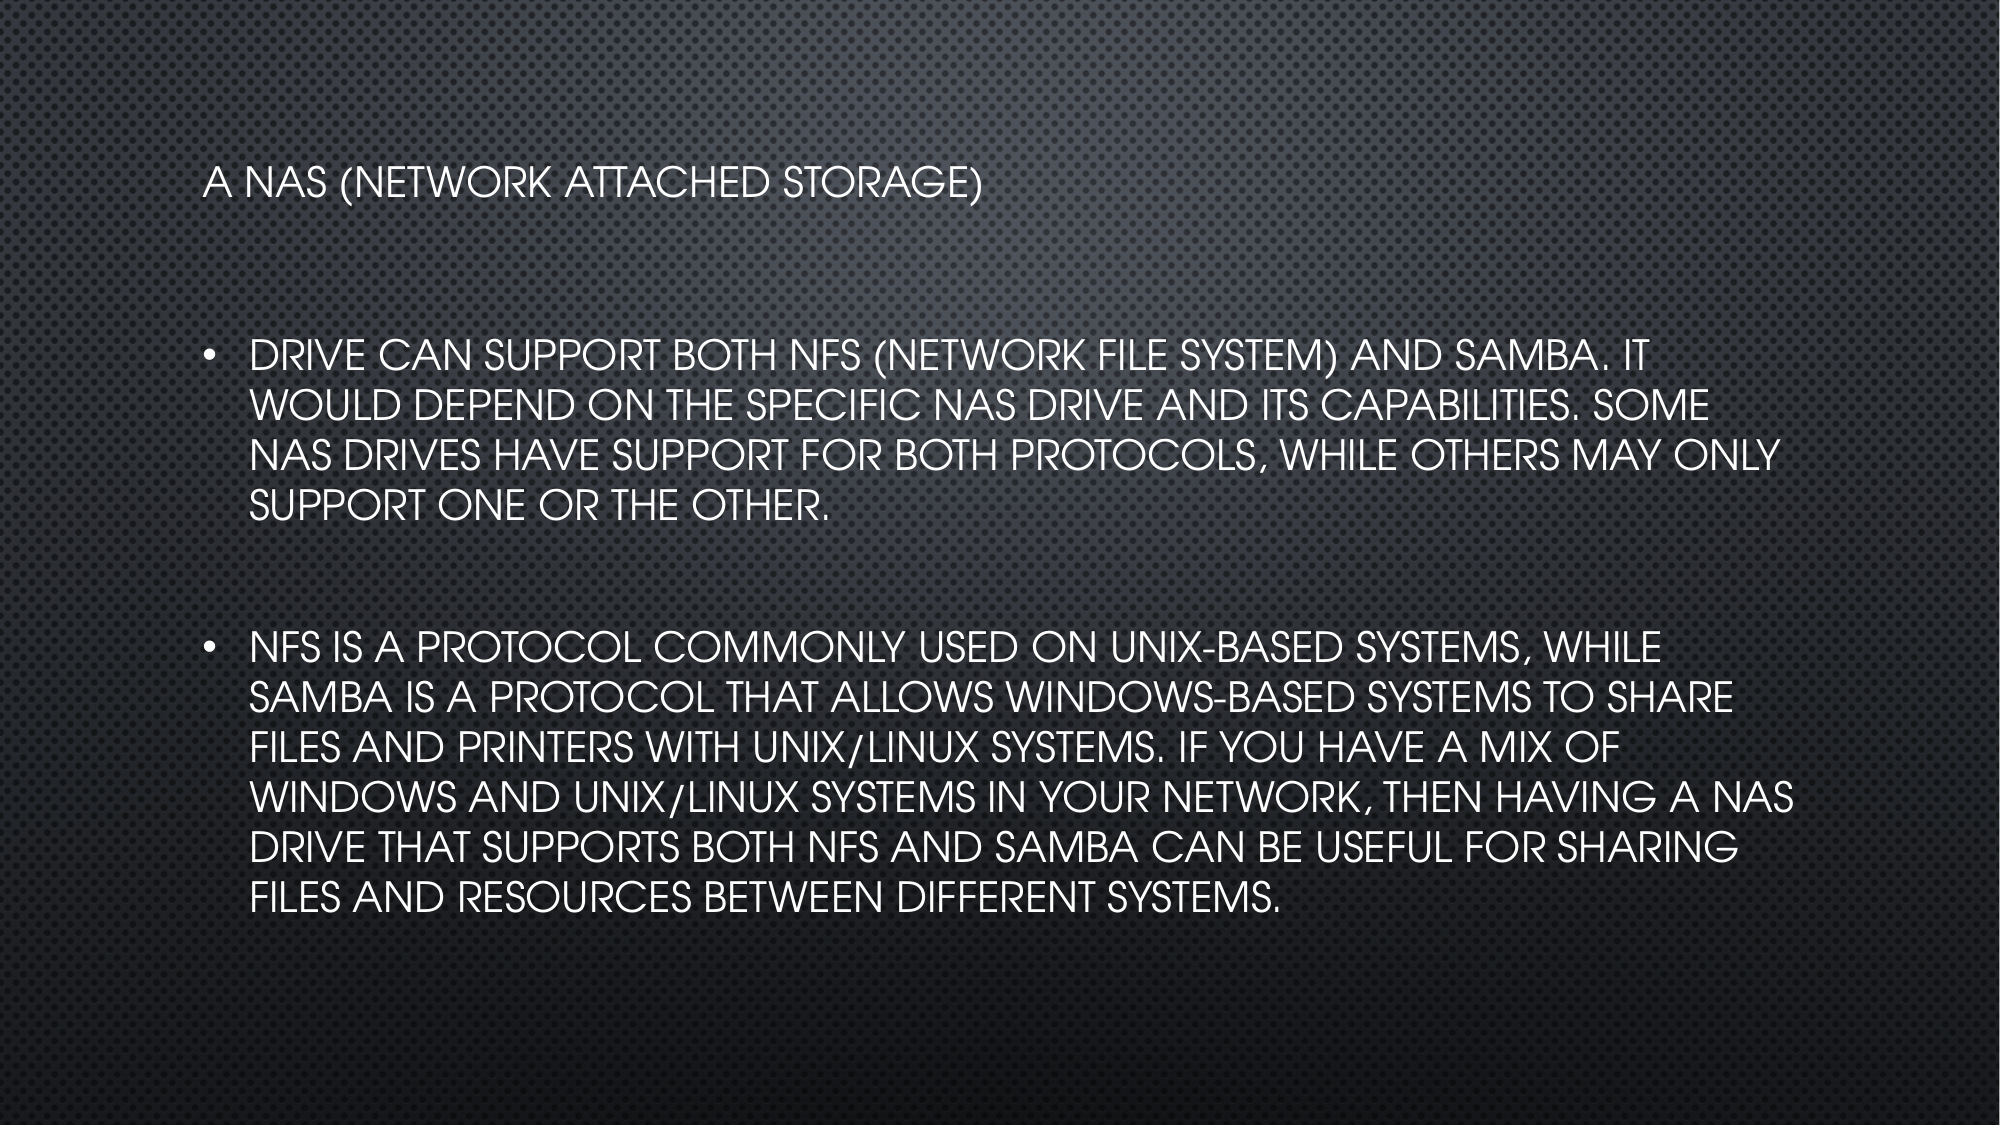

# A NAS (Network Attached Storage)
drive can support both NFS (Network File System) and Samba. It would depend on the specific NAS drive and its capabilities. Some NAS drives have support for both protocols, while others may only support one or the other.

NFS is a protocol commonly used on Unix-based systems, while Samba is a protocol that allows Windows-based systems to share files and printers with Unix/Linux systems. If you have a mix of Windows and Unix/Linux systems in your network, then having a NAS drive that supports both NFS and Samba can be useful for sharing files and resources between different systems.